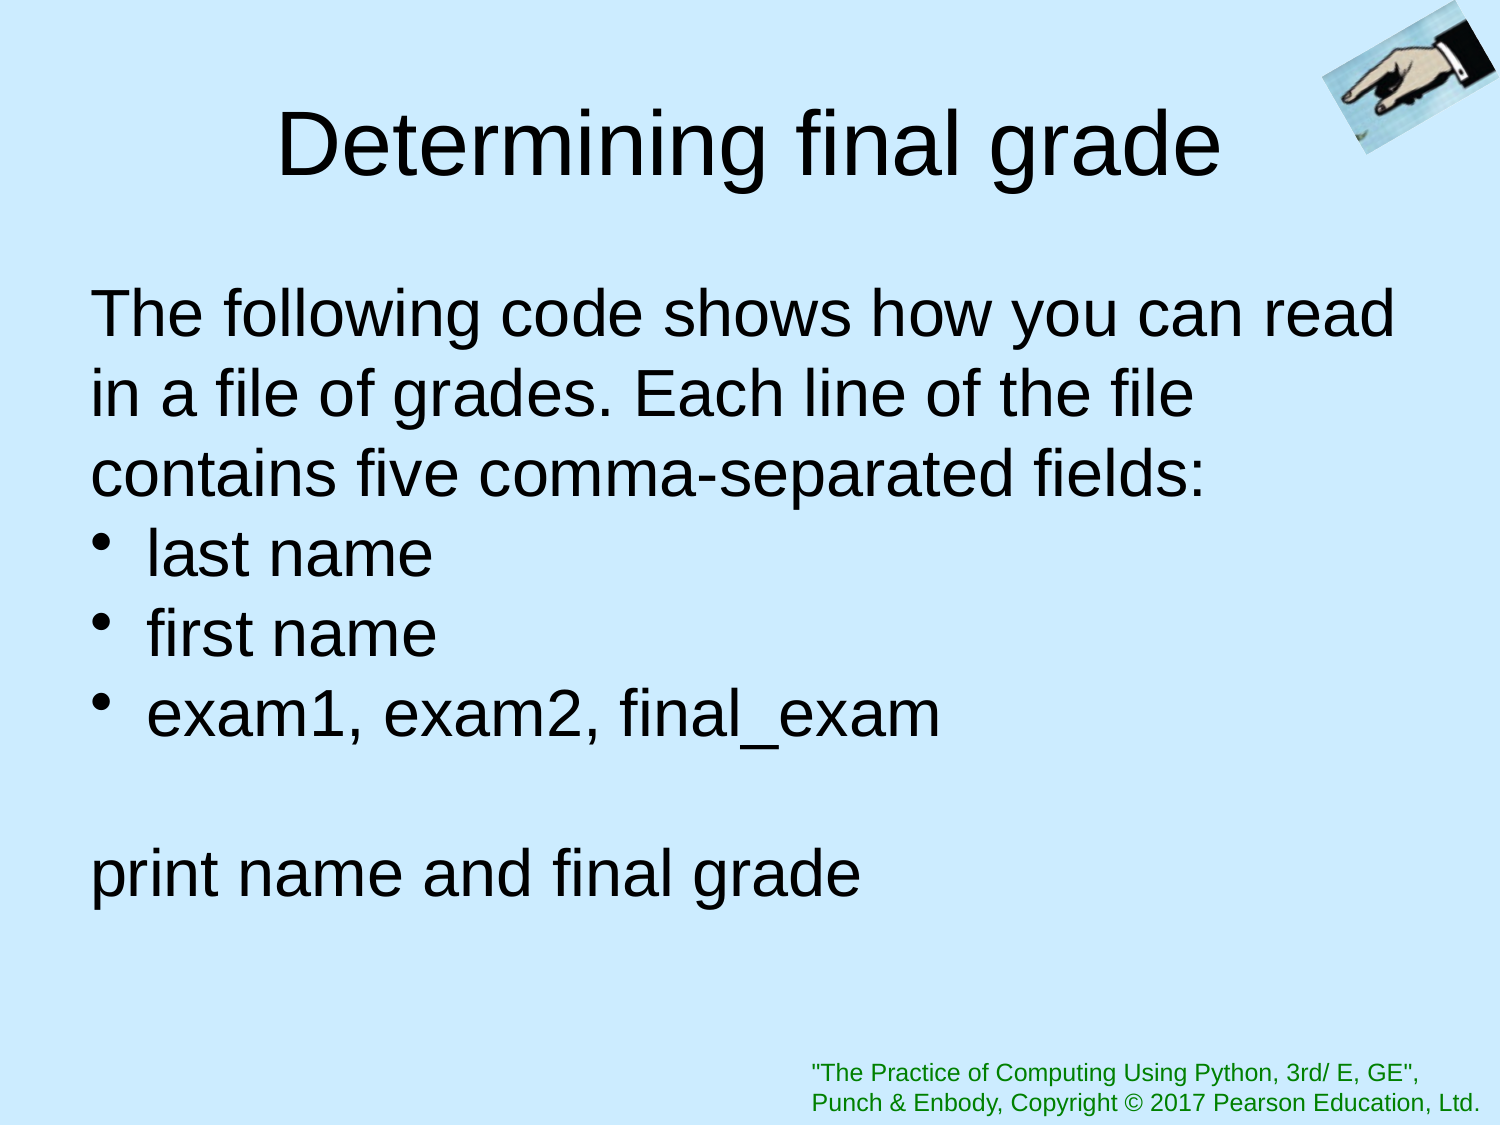

# Determining final grade
The following code shows how you can read in a file of grades. Each line of the file contains five comma-separated fields:
last name
first name
exam1, exam2, final_exam

print name and final grade